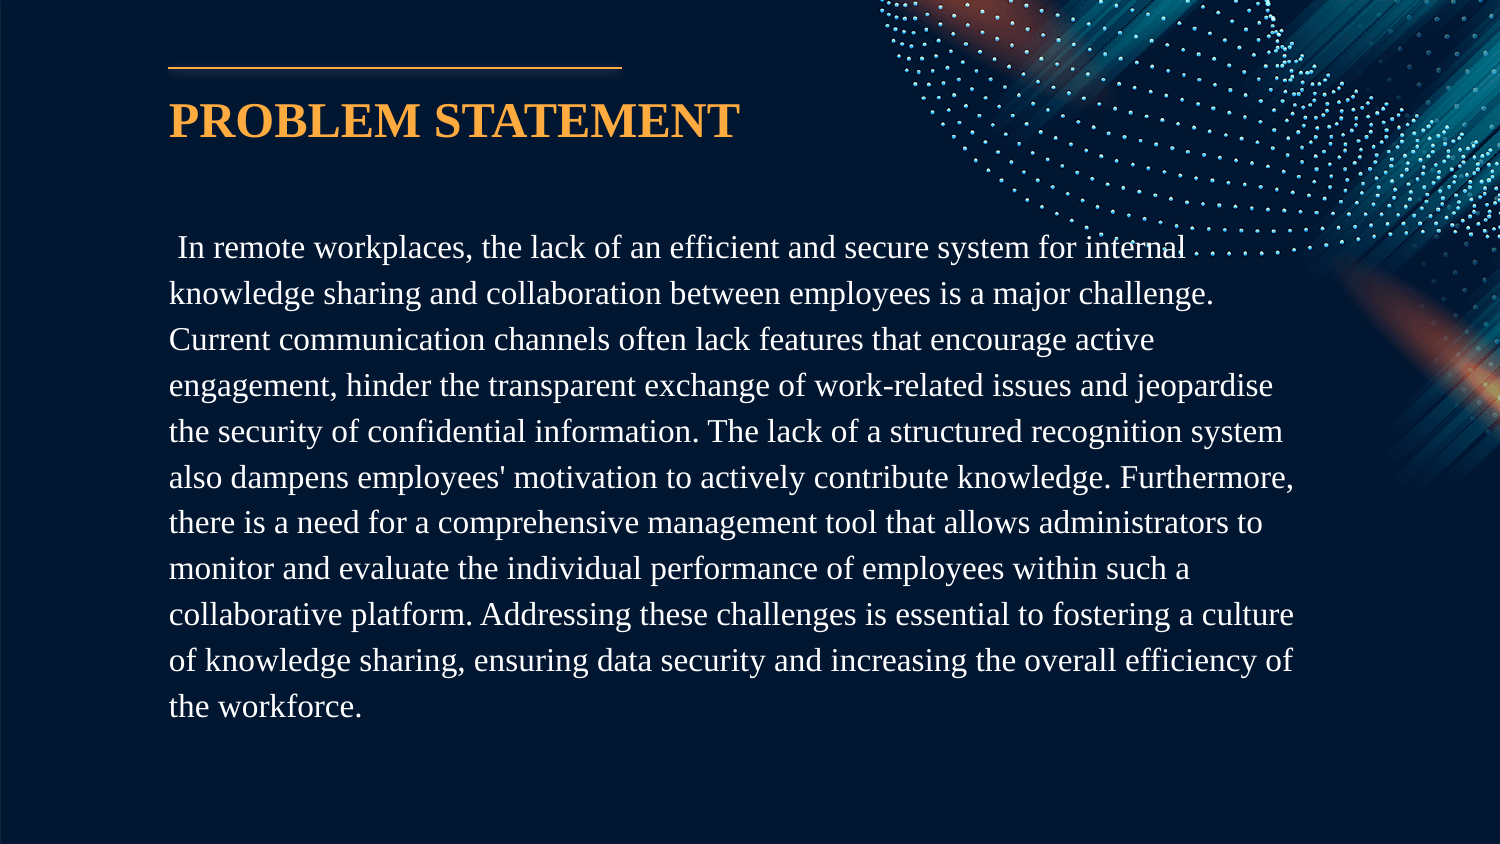

# PROBLEM STATEMENT
 In remote workplaces, the lack of an efficient and secure system for internal knowledge sharing and collaboration between employees is a major challenge. Current communication channels often lack features that encourage active engagement, hinder the transparent exchange of work-related issues and jeopardise the security of confidential information. The lack of a structured recognition system also dampens employees' motivation to actively contribute knowledge. Furthermore, there is a need for a comprehensive management tool that allows administrators to monitor and evaluate the individual performance of employees within such a collaborative platform. Addressing these challenges is essential to fostering a culture of knowledge sharing, ensuring data security and increasing the overall efficiency of the workforce.